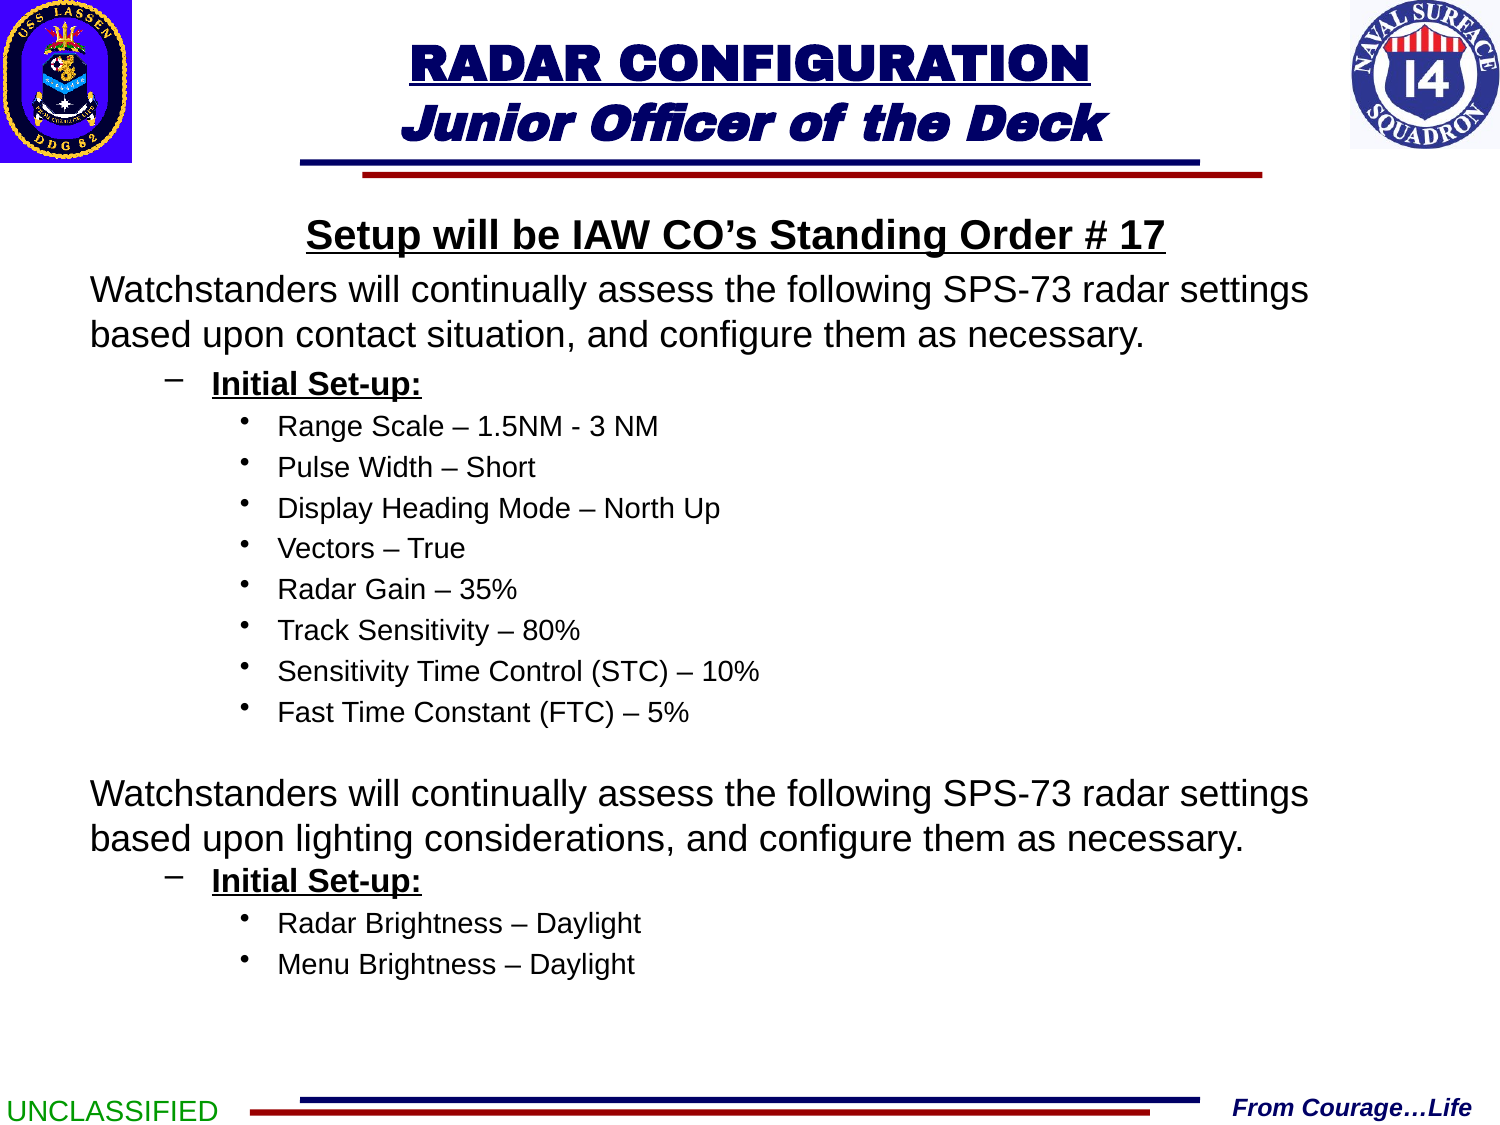

RADAR CONFIGURATION
Junior Officer of the Deck
Setup will be IAW CO’s Standing Order # 17
Watchstanders will continually assess the following SPS-73 radar settings based upon contact situation, and configure them as necessary.
Initial Set-up:
Range Scale – 1.5NM - 3 NM
Pulse Width – Short
Display Heading Mode – North Up
Vectors – True
Radar Gain – 35%
Track Sensitivity – 80%
Sensitivity Time Control (STC) – 10%
Fast Time Constant (FTC) – 5%

Watchstanders will continually assess the following SPS-73 radar settings based upon lighting considerations, and configure them as necessary.
Initial Set-up:
Radar Brightness – Daylight
Menu Brightness – Daylight

UNCLASSIFIED

From Courage…Life